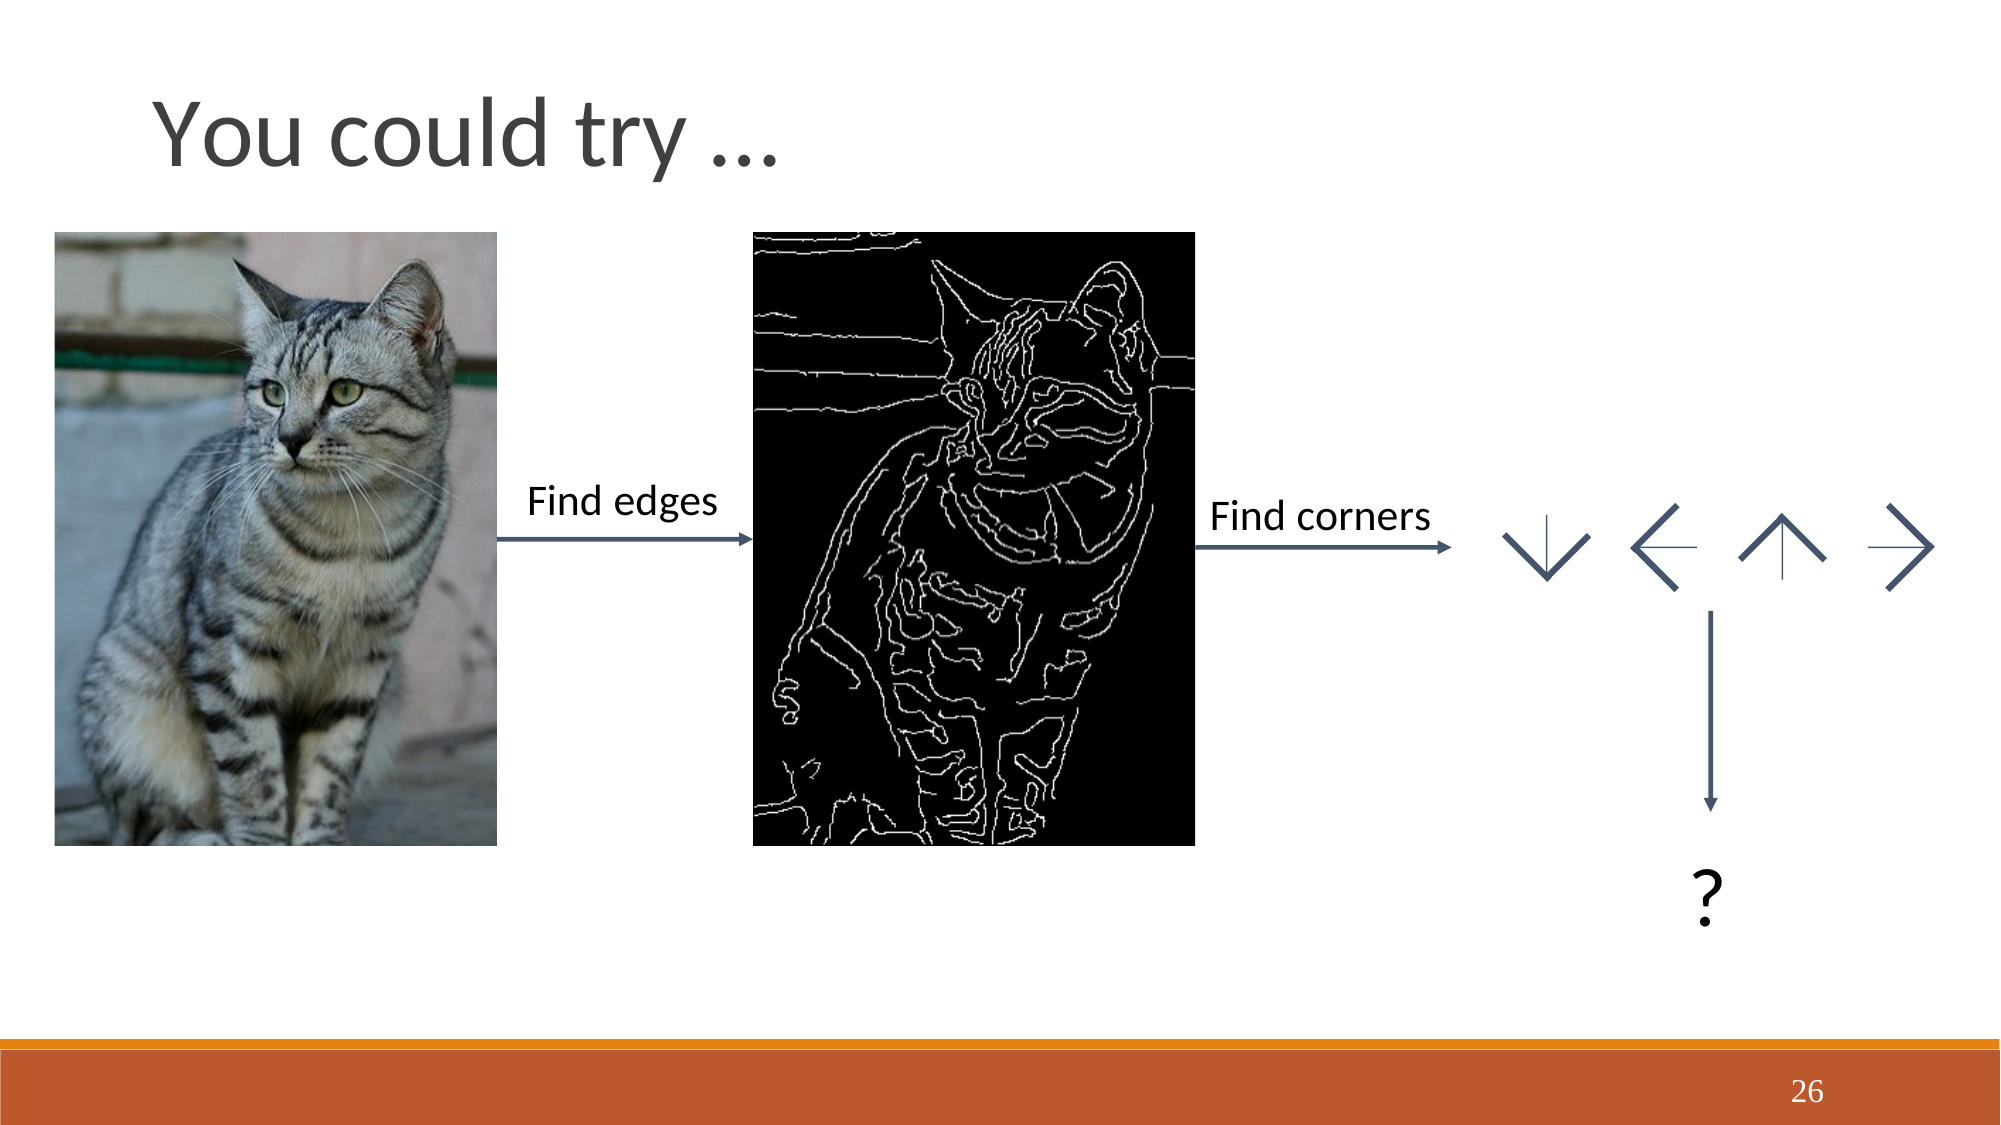

You could try …

Find edges
Find corners

?
26